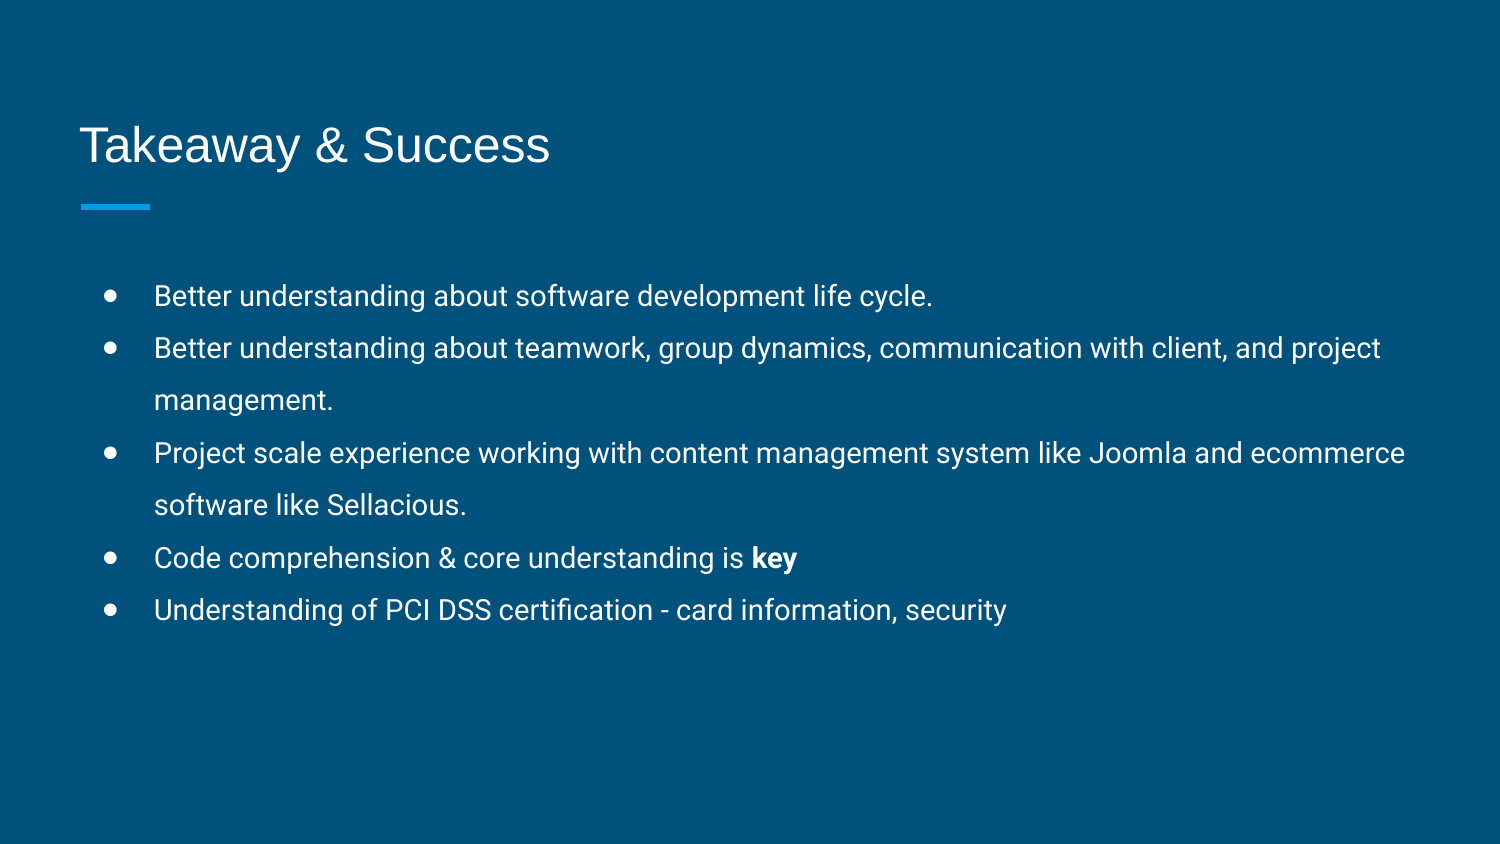

# Takeaway & Success
Better understanding about software development life cycle.
Better understanding about teamwork, group dynamics, communication with client, and project management.
Project scale experience working with content management system like Joomla and ecommerce software like Sellacious.
Code comprehension & core understanding is key
Understanding of PCI DSS certification - card information, security